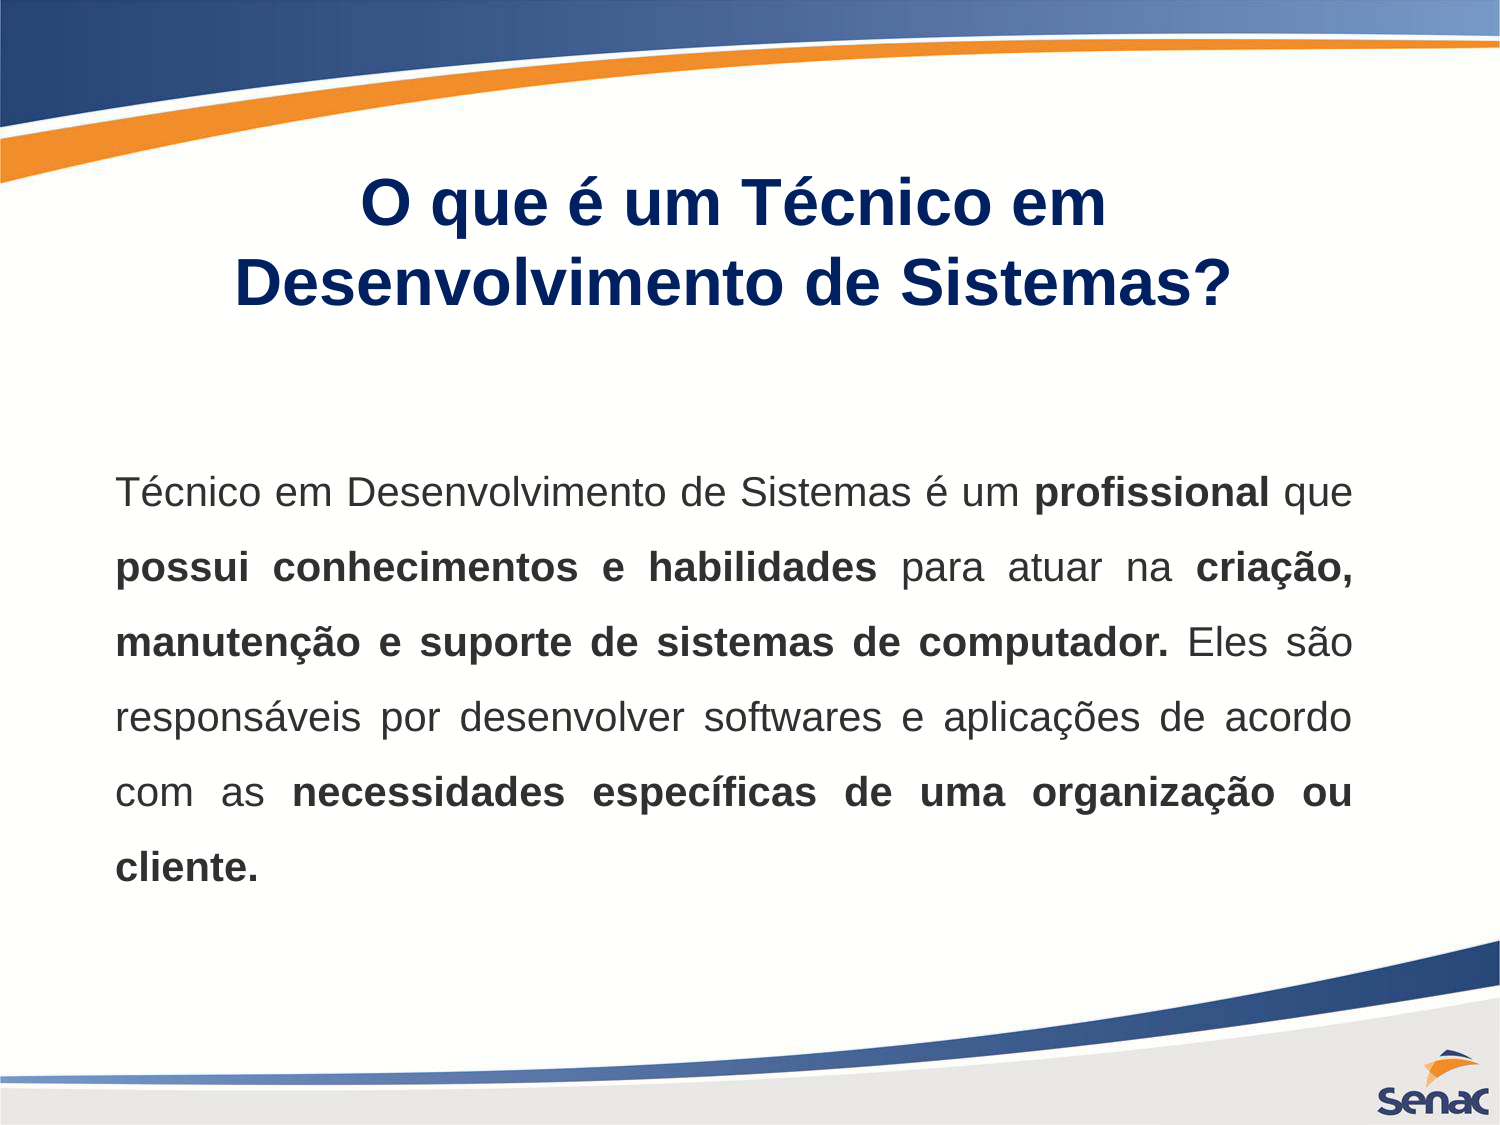

O que é um Técnico em Desenvolvimento de Sistemas?

Técnico em Desenvolvimento de Sistemas é um profissional que possui conhecimentos e habilidades para atuar na criação, manutenção e suporte de sistemas de computador. Eles são responsáveis por desenvolver softwares e aplicações de acordo com as necessidades específicas de uma organização ou cliente.